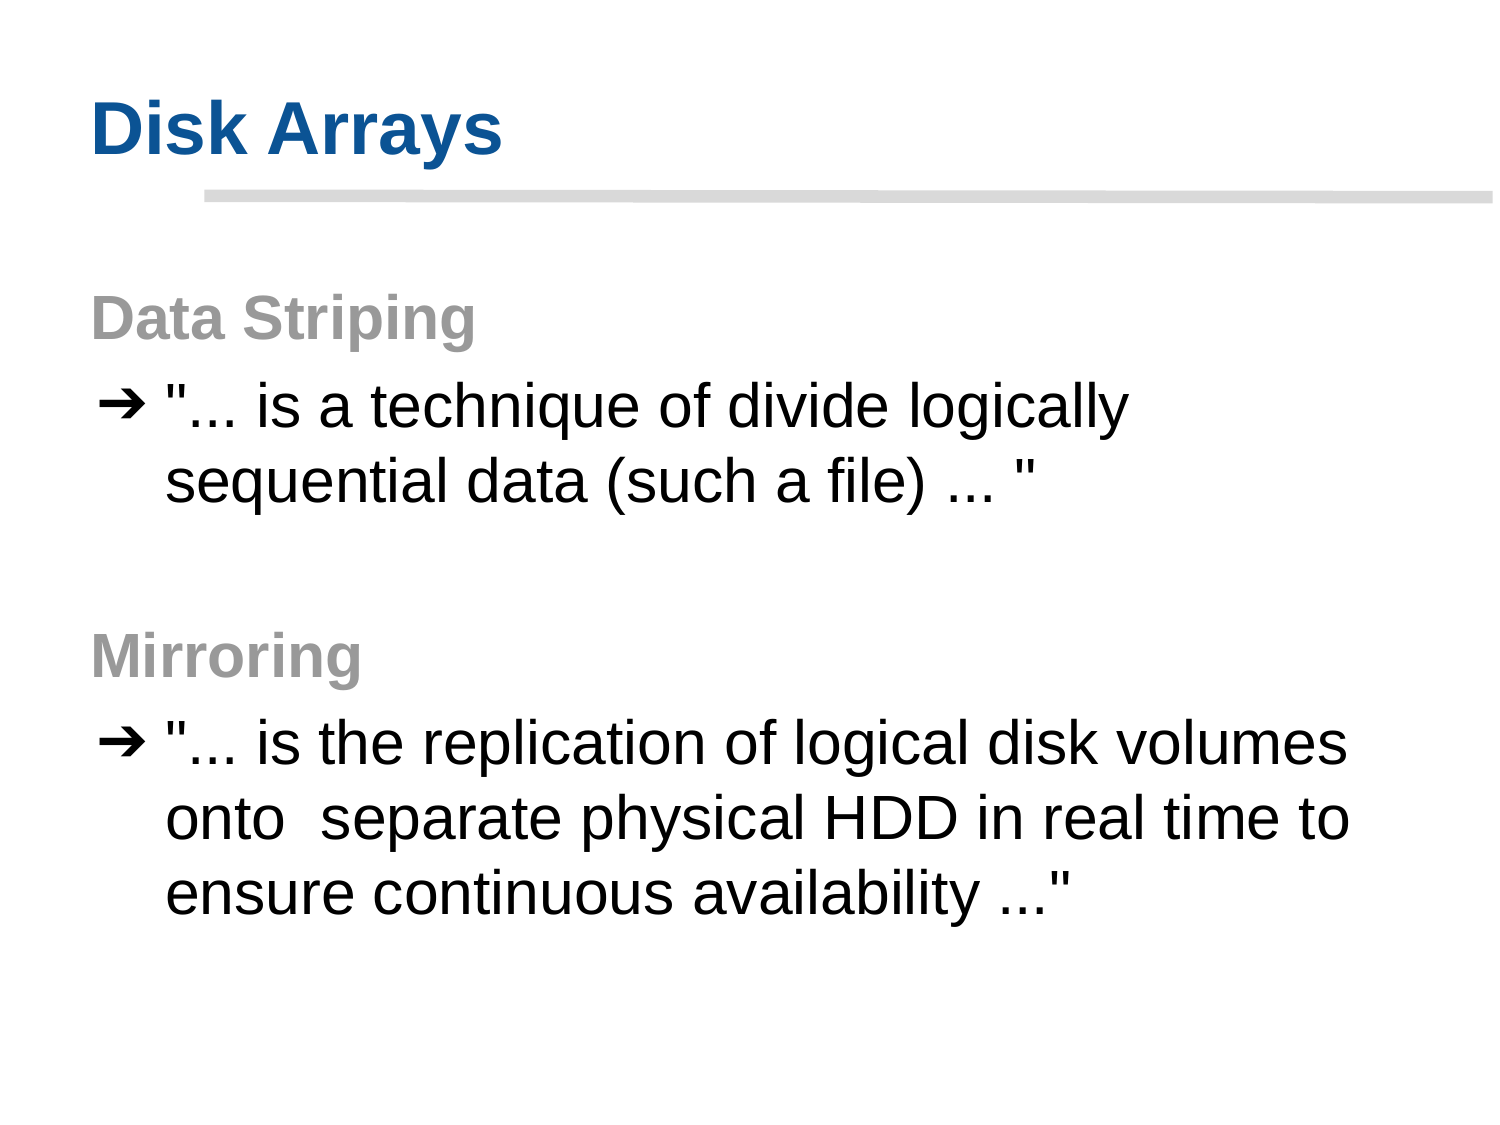

# Disk Arrays
Data Striping
"... is a technique of divide logically sequential data (such a file) ... "

Mirroring
"... is the replication of logical disk volumes onto  separate physical HDD in real time to ensure continuous availability ..."